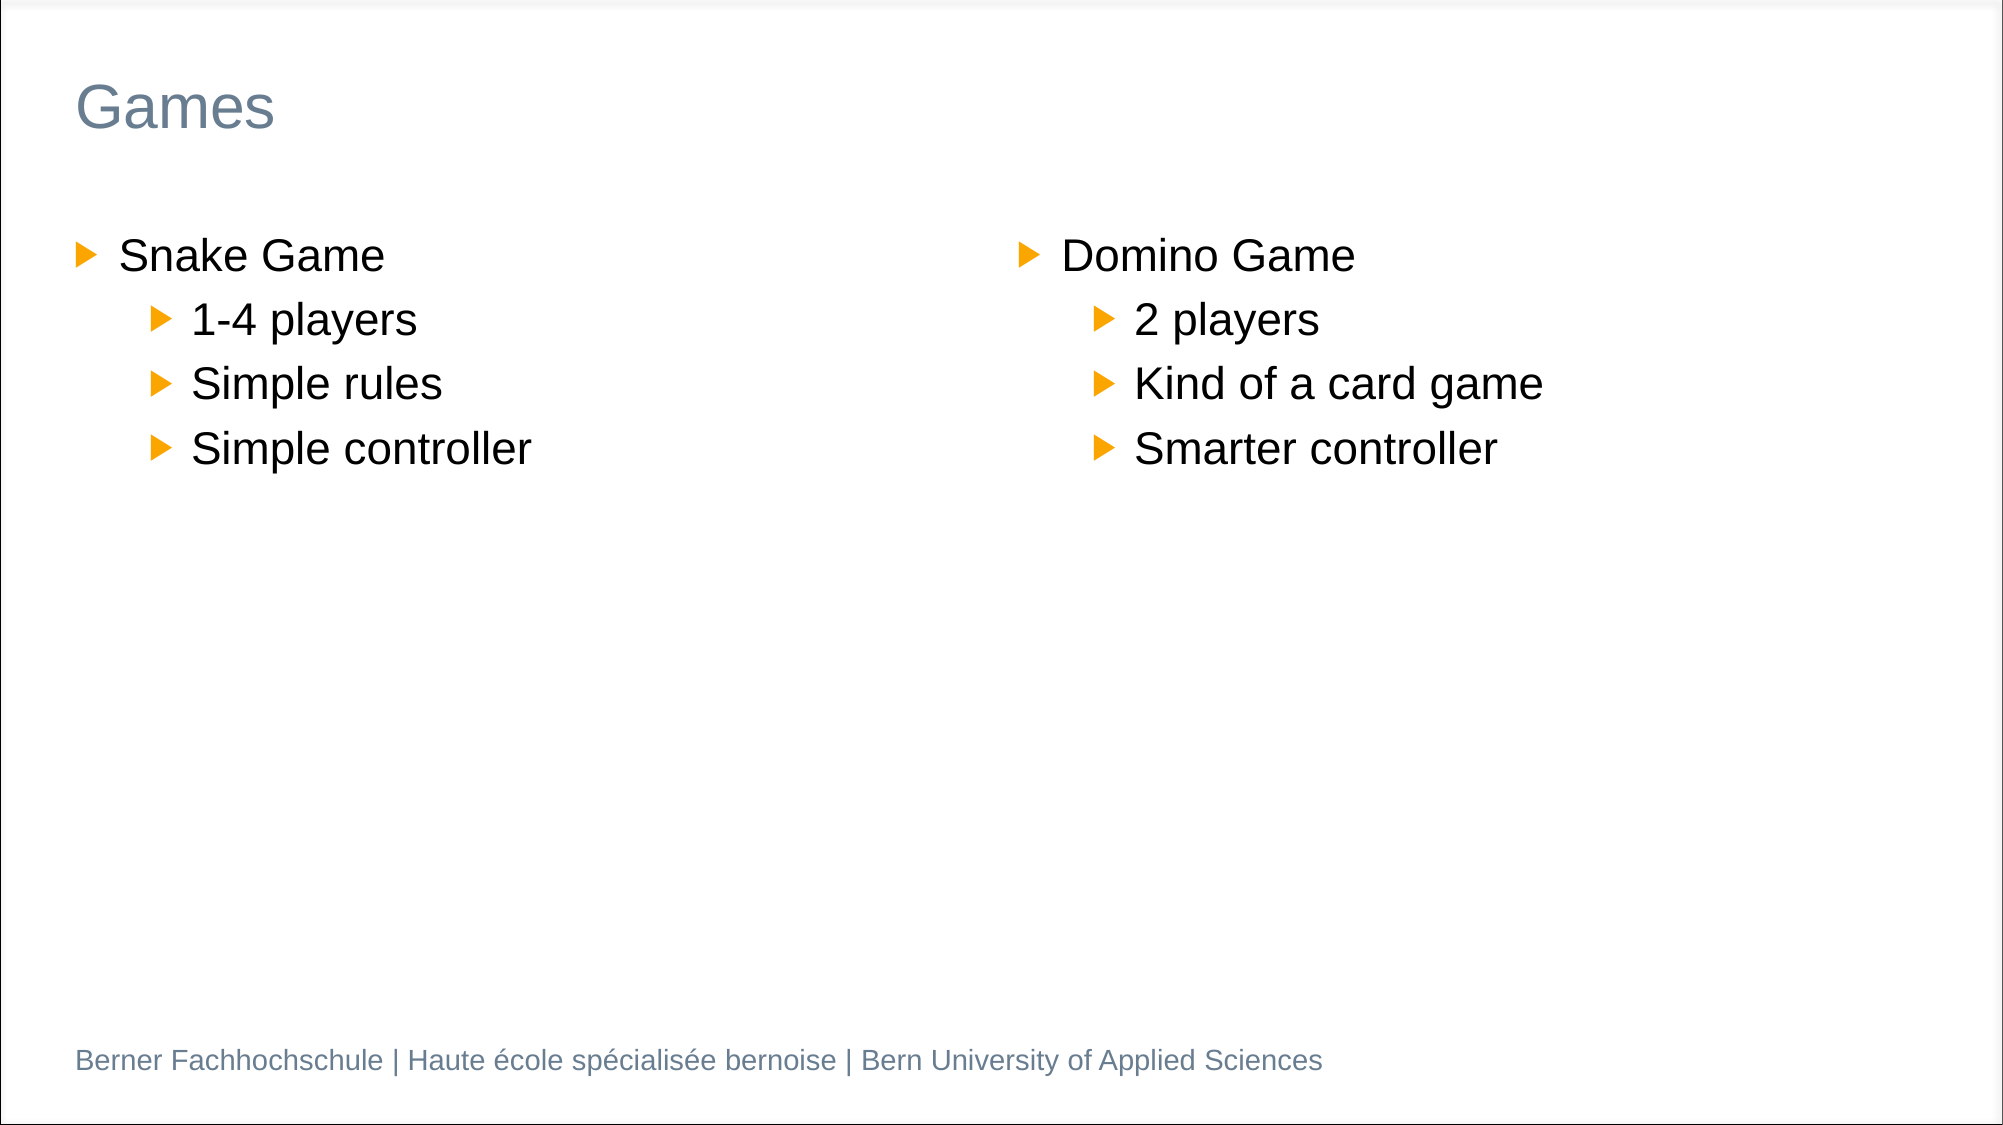

# Games
Snake Game
1-4 players
Simple rules
Simple controller
Domino Game
2 players
Kind of a card game
Smarter controller